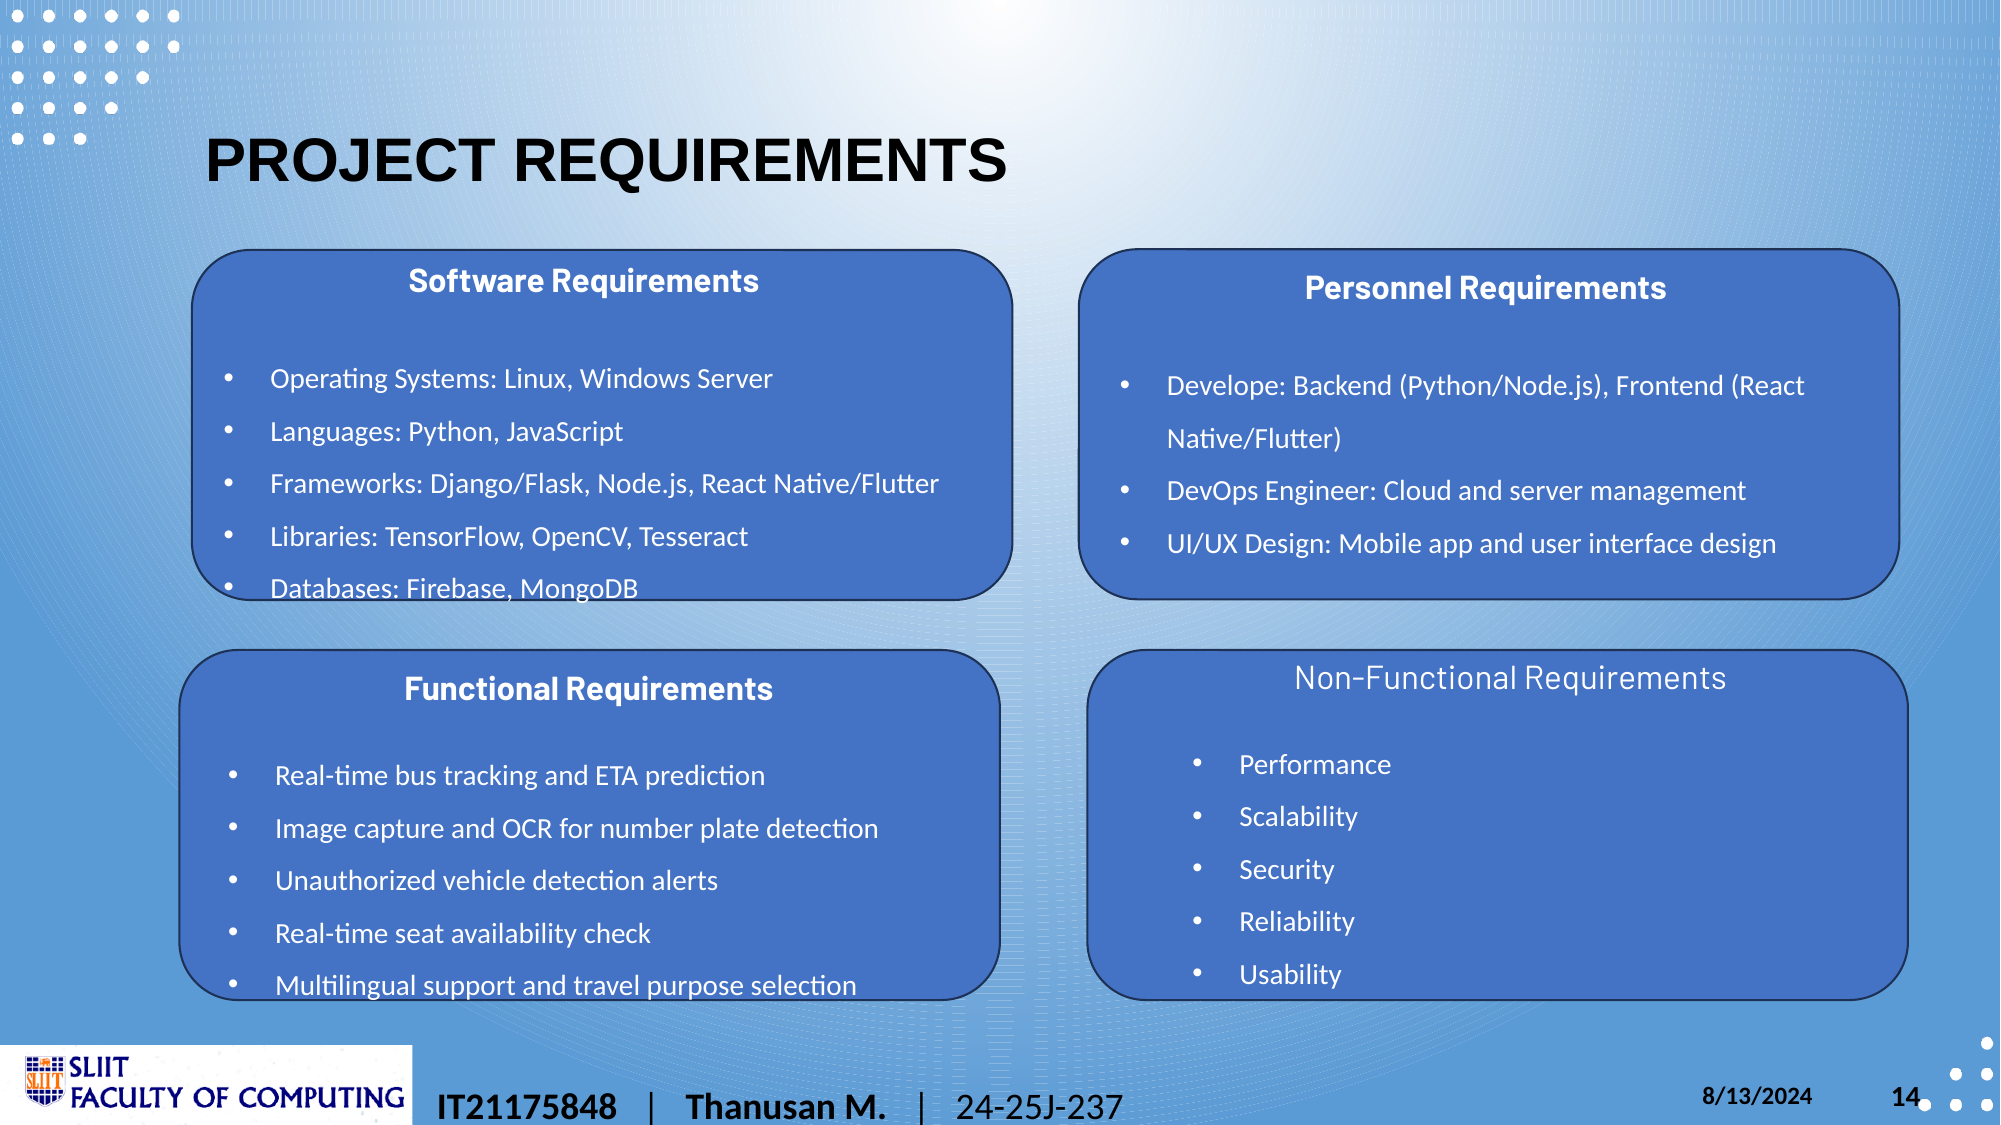

PROJECT REQUIREMENTS

                      Software Requirements

Operating Systems: Linux, Windows Server
Languages: Python, JavaScript
Frameworks: Django/Flask, Node.js, React Native/Flutter
Libraries: TensorFlow, OpenCV, Tesseract
Databases: Firebase, MongoDB

                      Personnel Requirements

Develope: Backend (Python/Node.js), Frontend (React Native/Flutter)
DevOps Engineer: Cloud and server management
UI/UX Design: Mobile app and user interface design
               Non-Functional Requirements

Performance
Scalability
Security
Reliability
Usability

               Functional Requirements

Real-time bus tracking and ETA prediction
Image capture and OCR for number plate detection
Unauthorized vehicle detection alerts
Real-time seat availability check
Multilingual support and travel purpose selection

IT21175848   |   Thanusan M.   |   24-25J-237